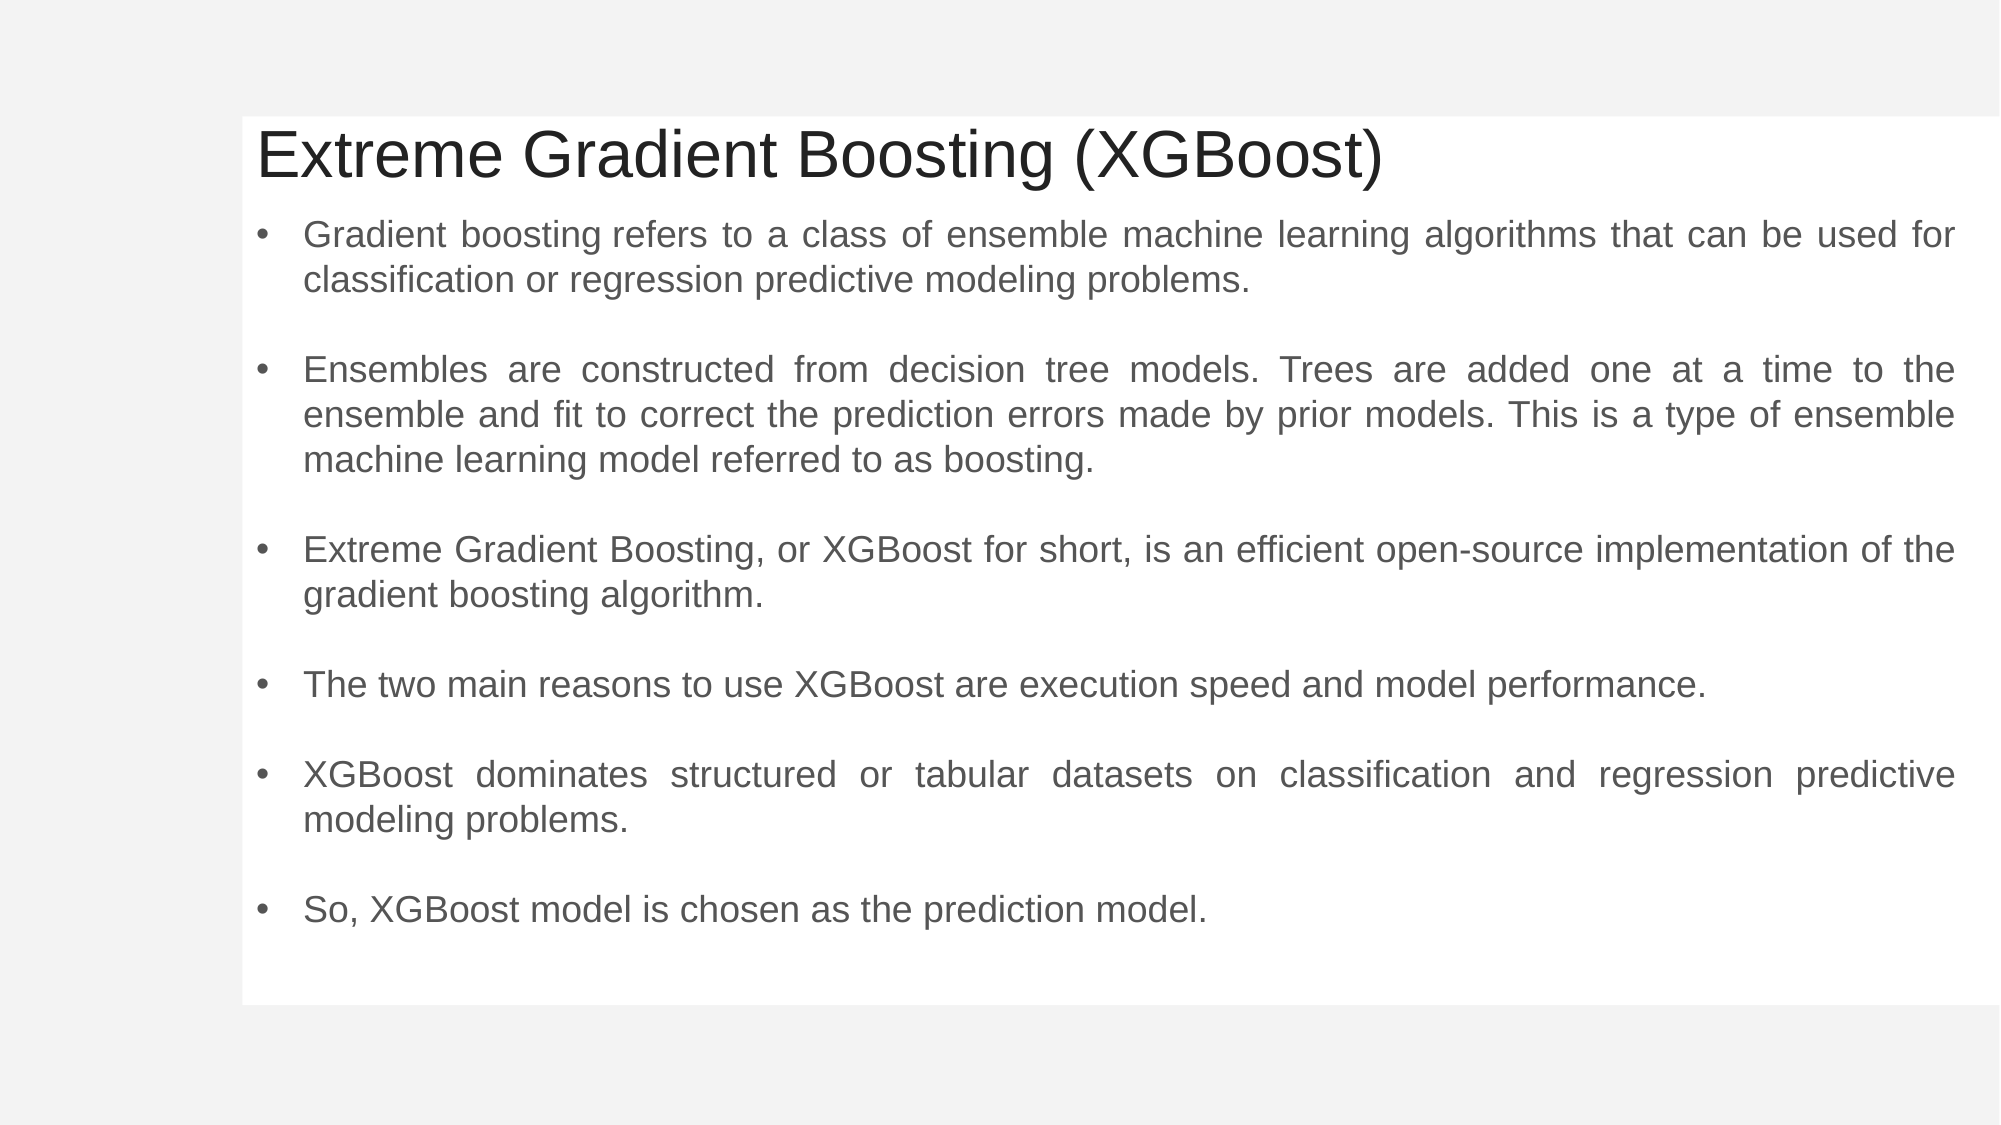

Extreme Gradient Boosting (XGBoost)
Gradient boosting refers to a class of ensemble machine learning algorithms that can be used for classification or regression predictive modeling problems.

Ensembles are constructed from decision tree models. Trees are added one at a time to the ensemble and fit to correct the prediction errors made by prior models. This is a type of ensemble machine learning model referred to as boosting.

Extreme Gradient Boosting, or XGBoost for short, is an efficient open-source implementation of the gradient boosting algorithm.

The two main reasons to use XGBoost are execution speed and model performance.

XGBoost dominates structured or tabular datasets on classification and regression predictive modeling problems.

So, XGBoost model is chosen as the prediction model.